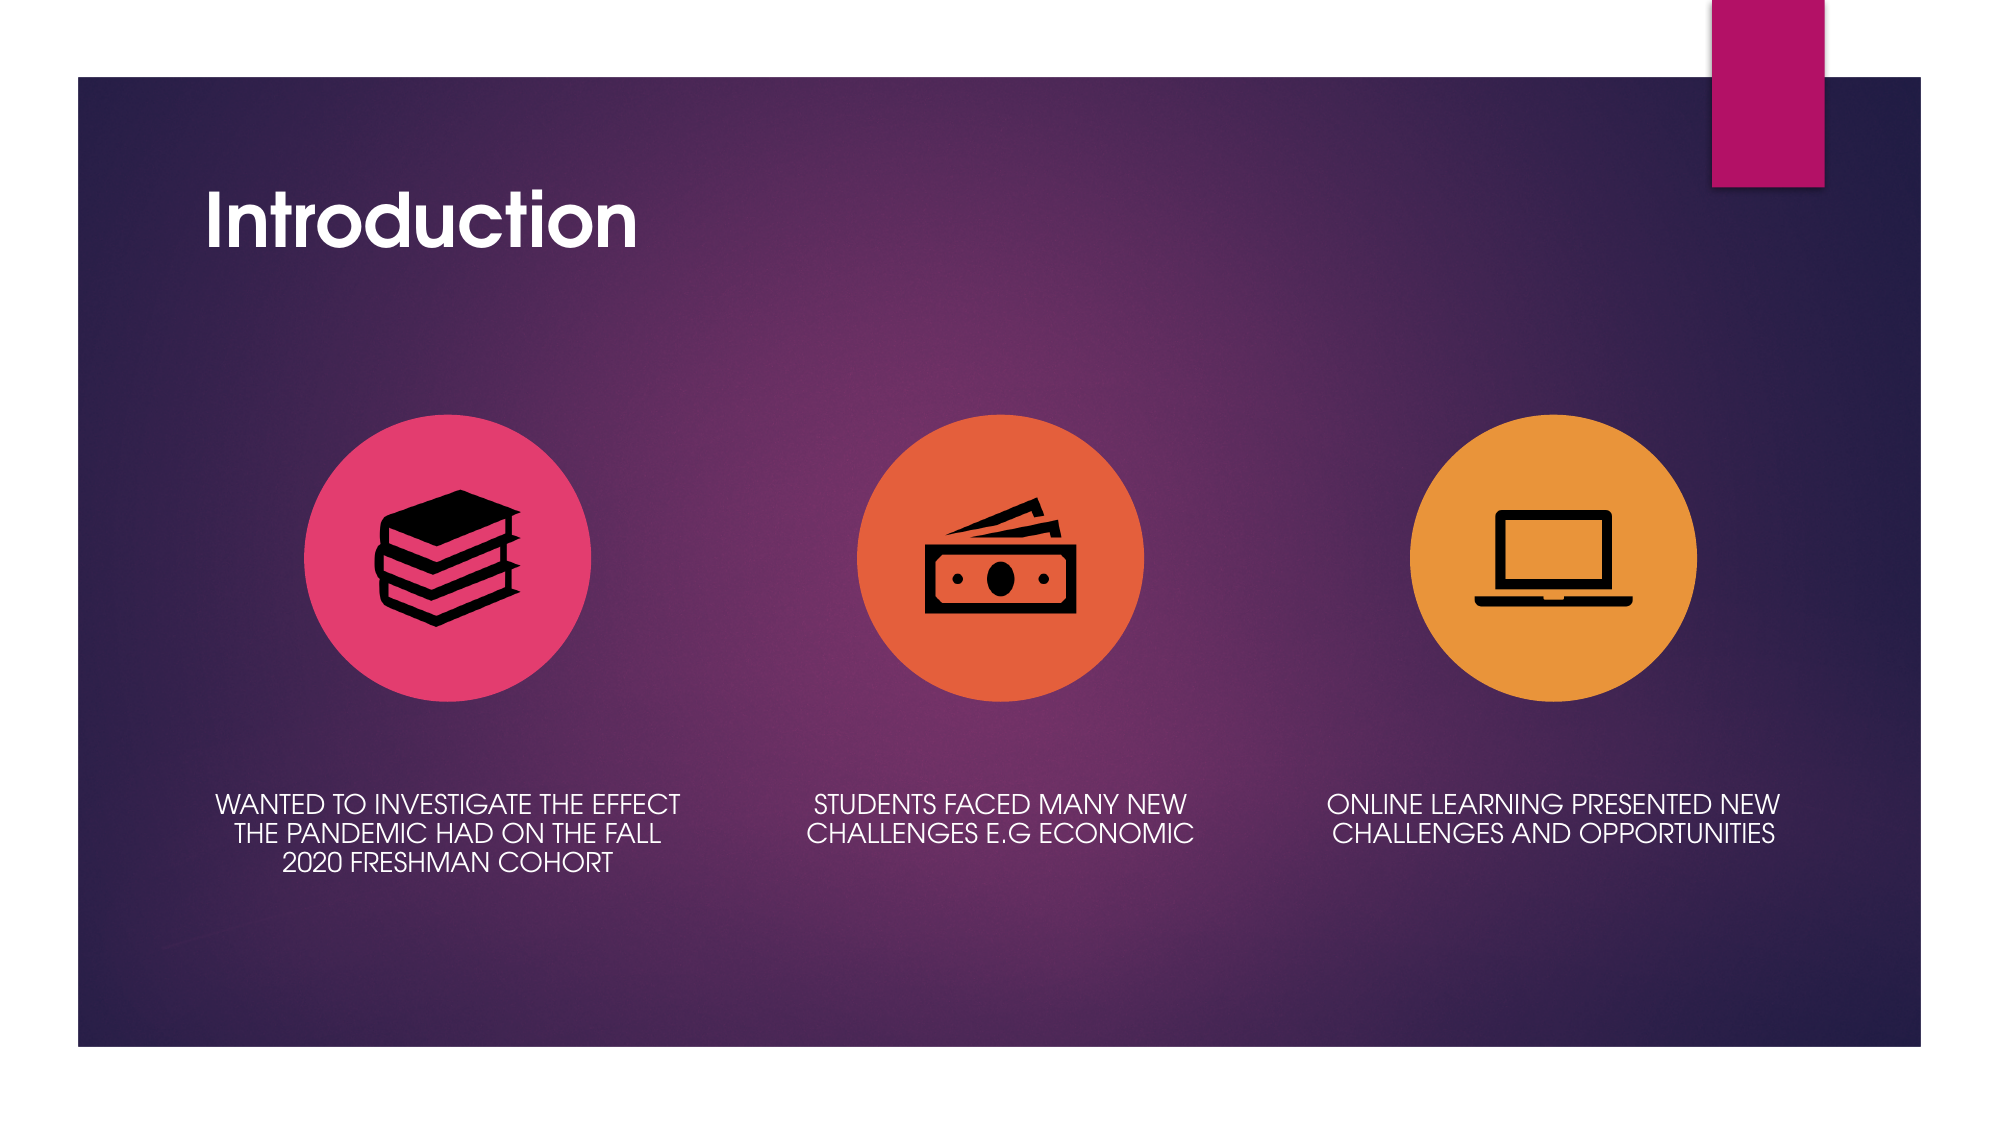

# Introduction
Wanted to investigate the effect the pandemic had on the Fall 2020 Freshman Cohort
Students faced many new challenges e.g economic
Online learning presented new challenges and opportunities